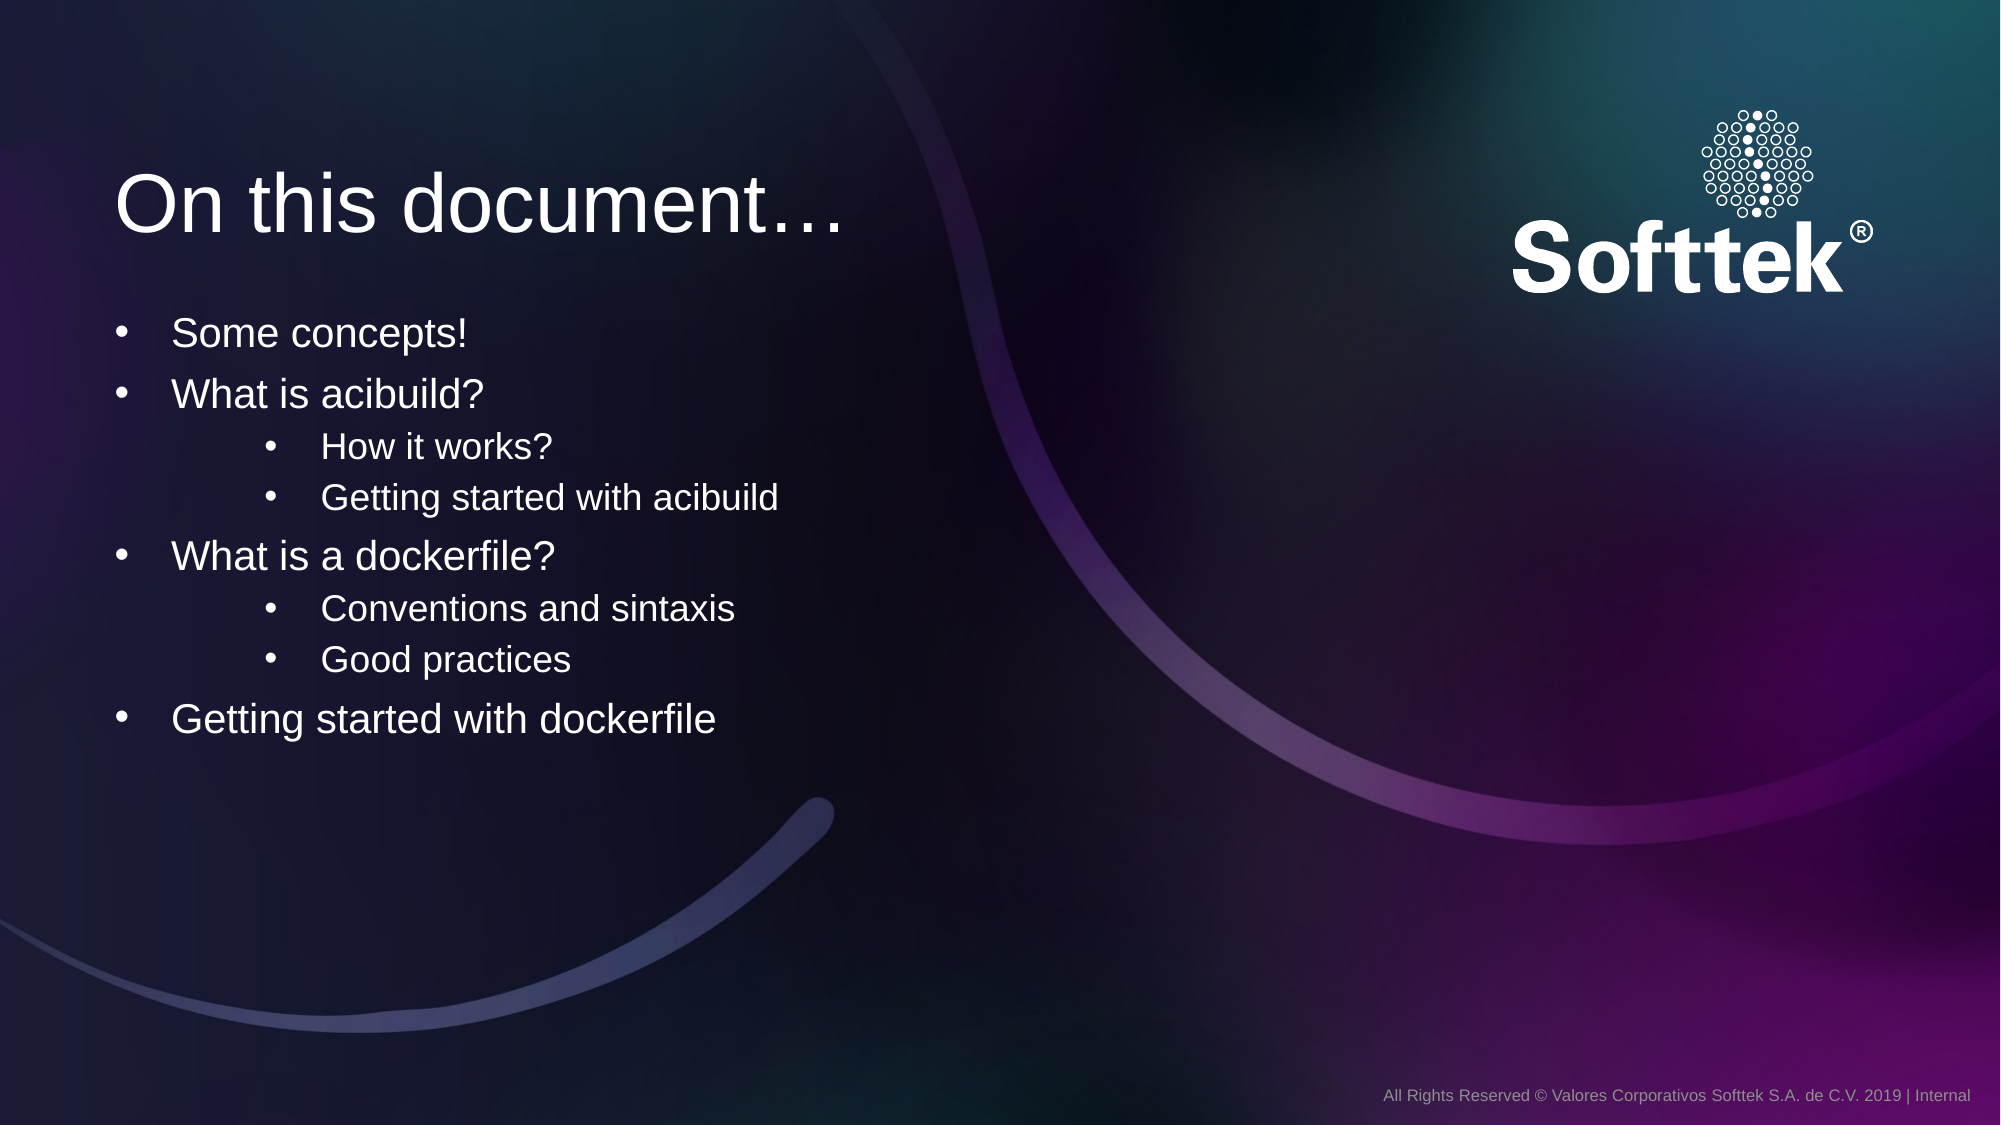

# On this document…
Some concepts!
What is acibuild?
How it works?
Getting started with acibuild
What is a dockerfile?
Conventions and sintaxis
Good practices
Getting started with dockerfile